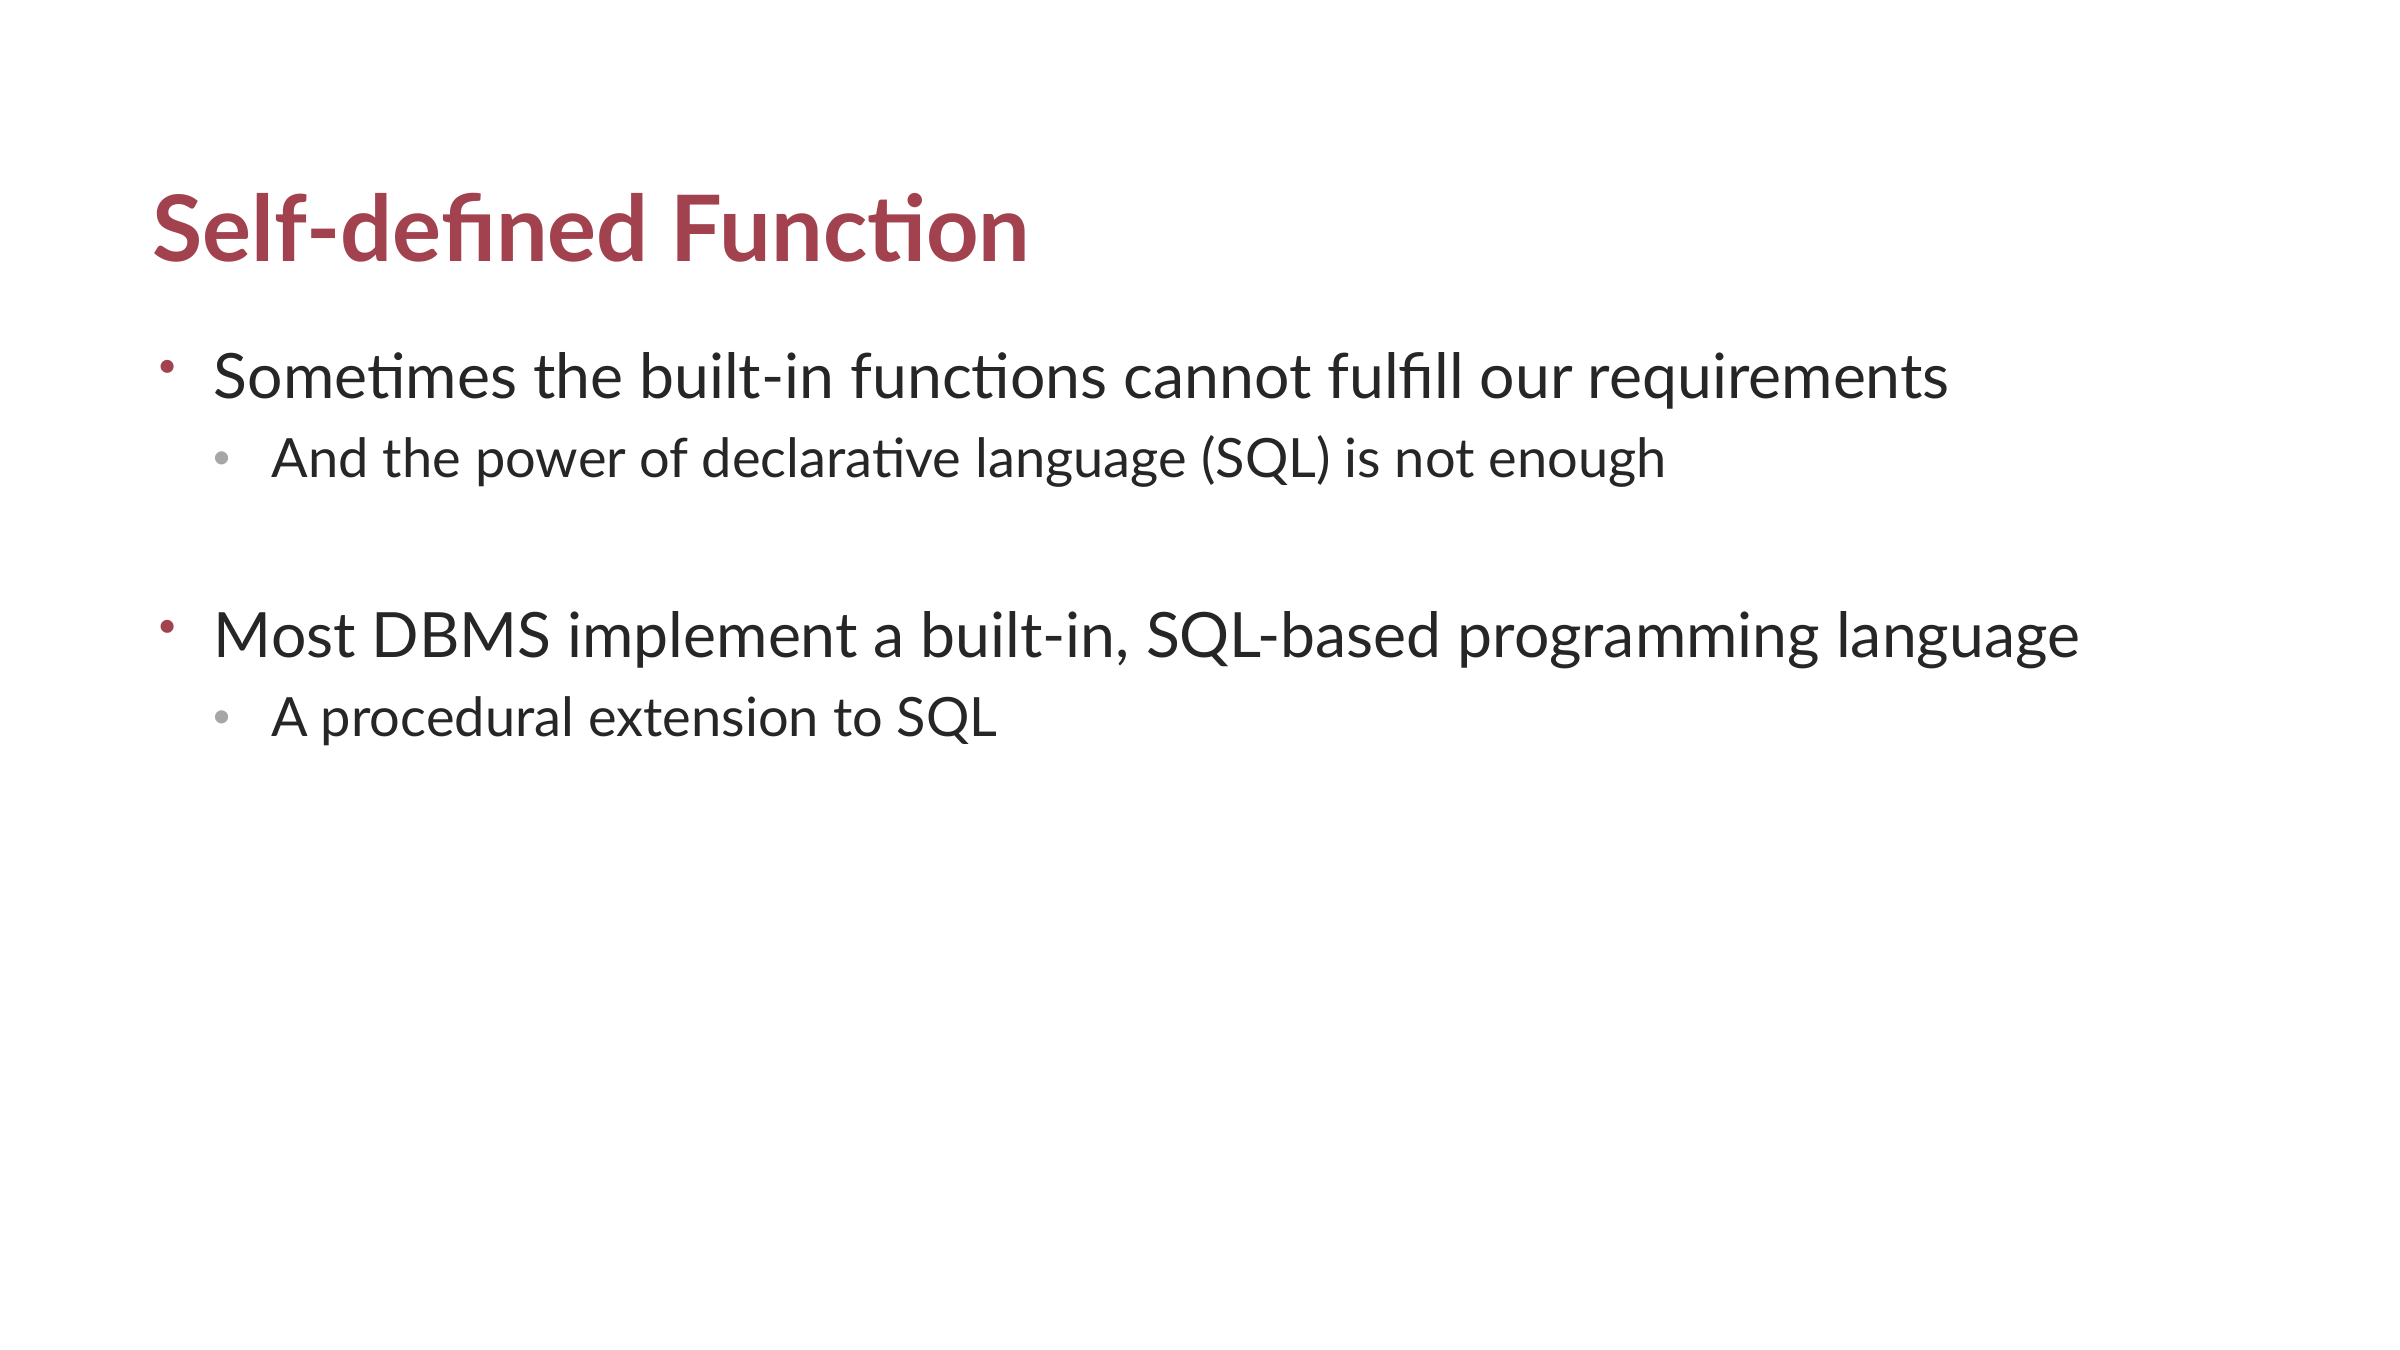

# Self-defined Function
Sometimes the built-in functions cannot fulfill our requirements
And the power of declarative language (SQL) is not enough

Most DBMS implement a built-in, SQL-based programming language
A procedural extension to SQL